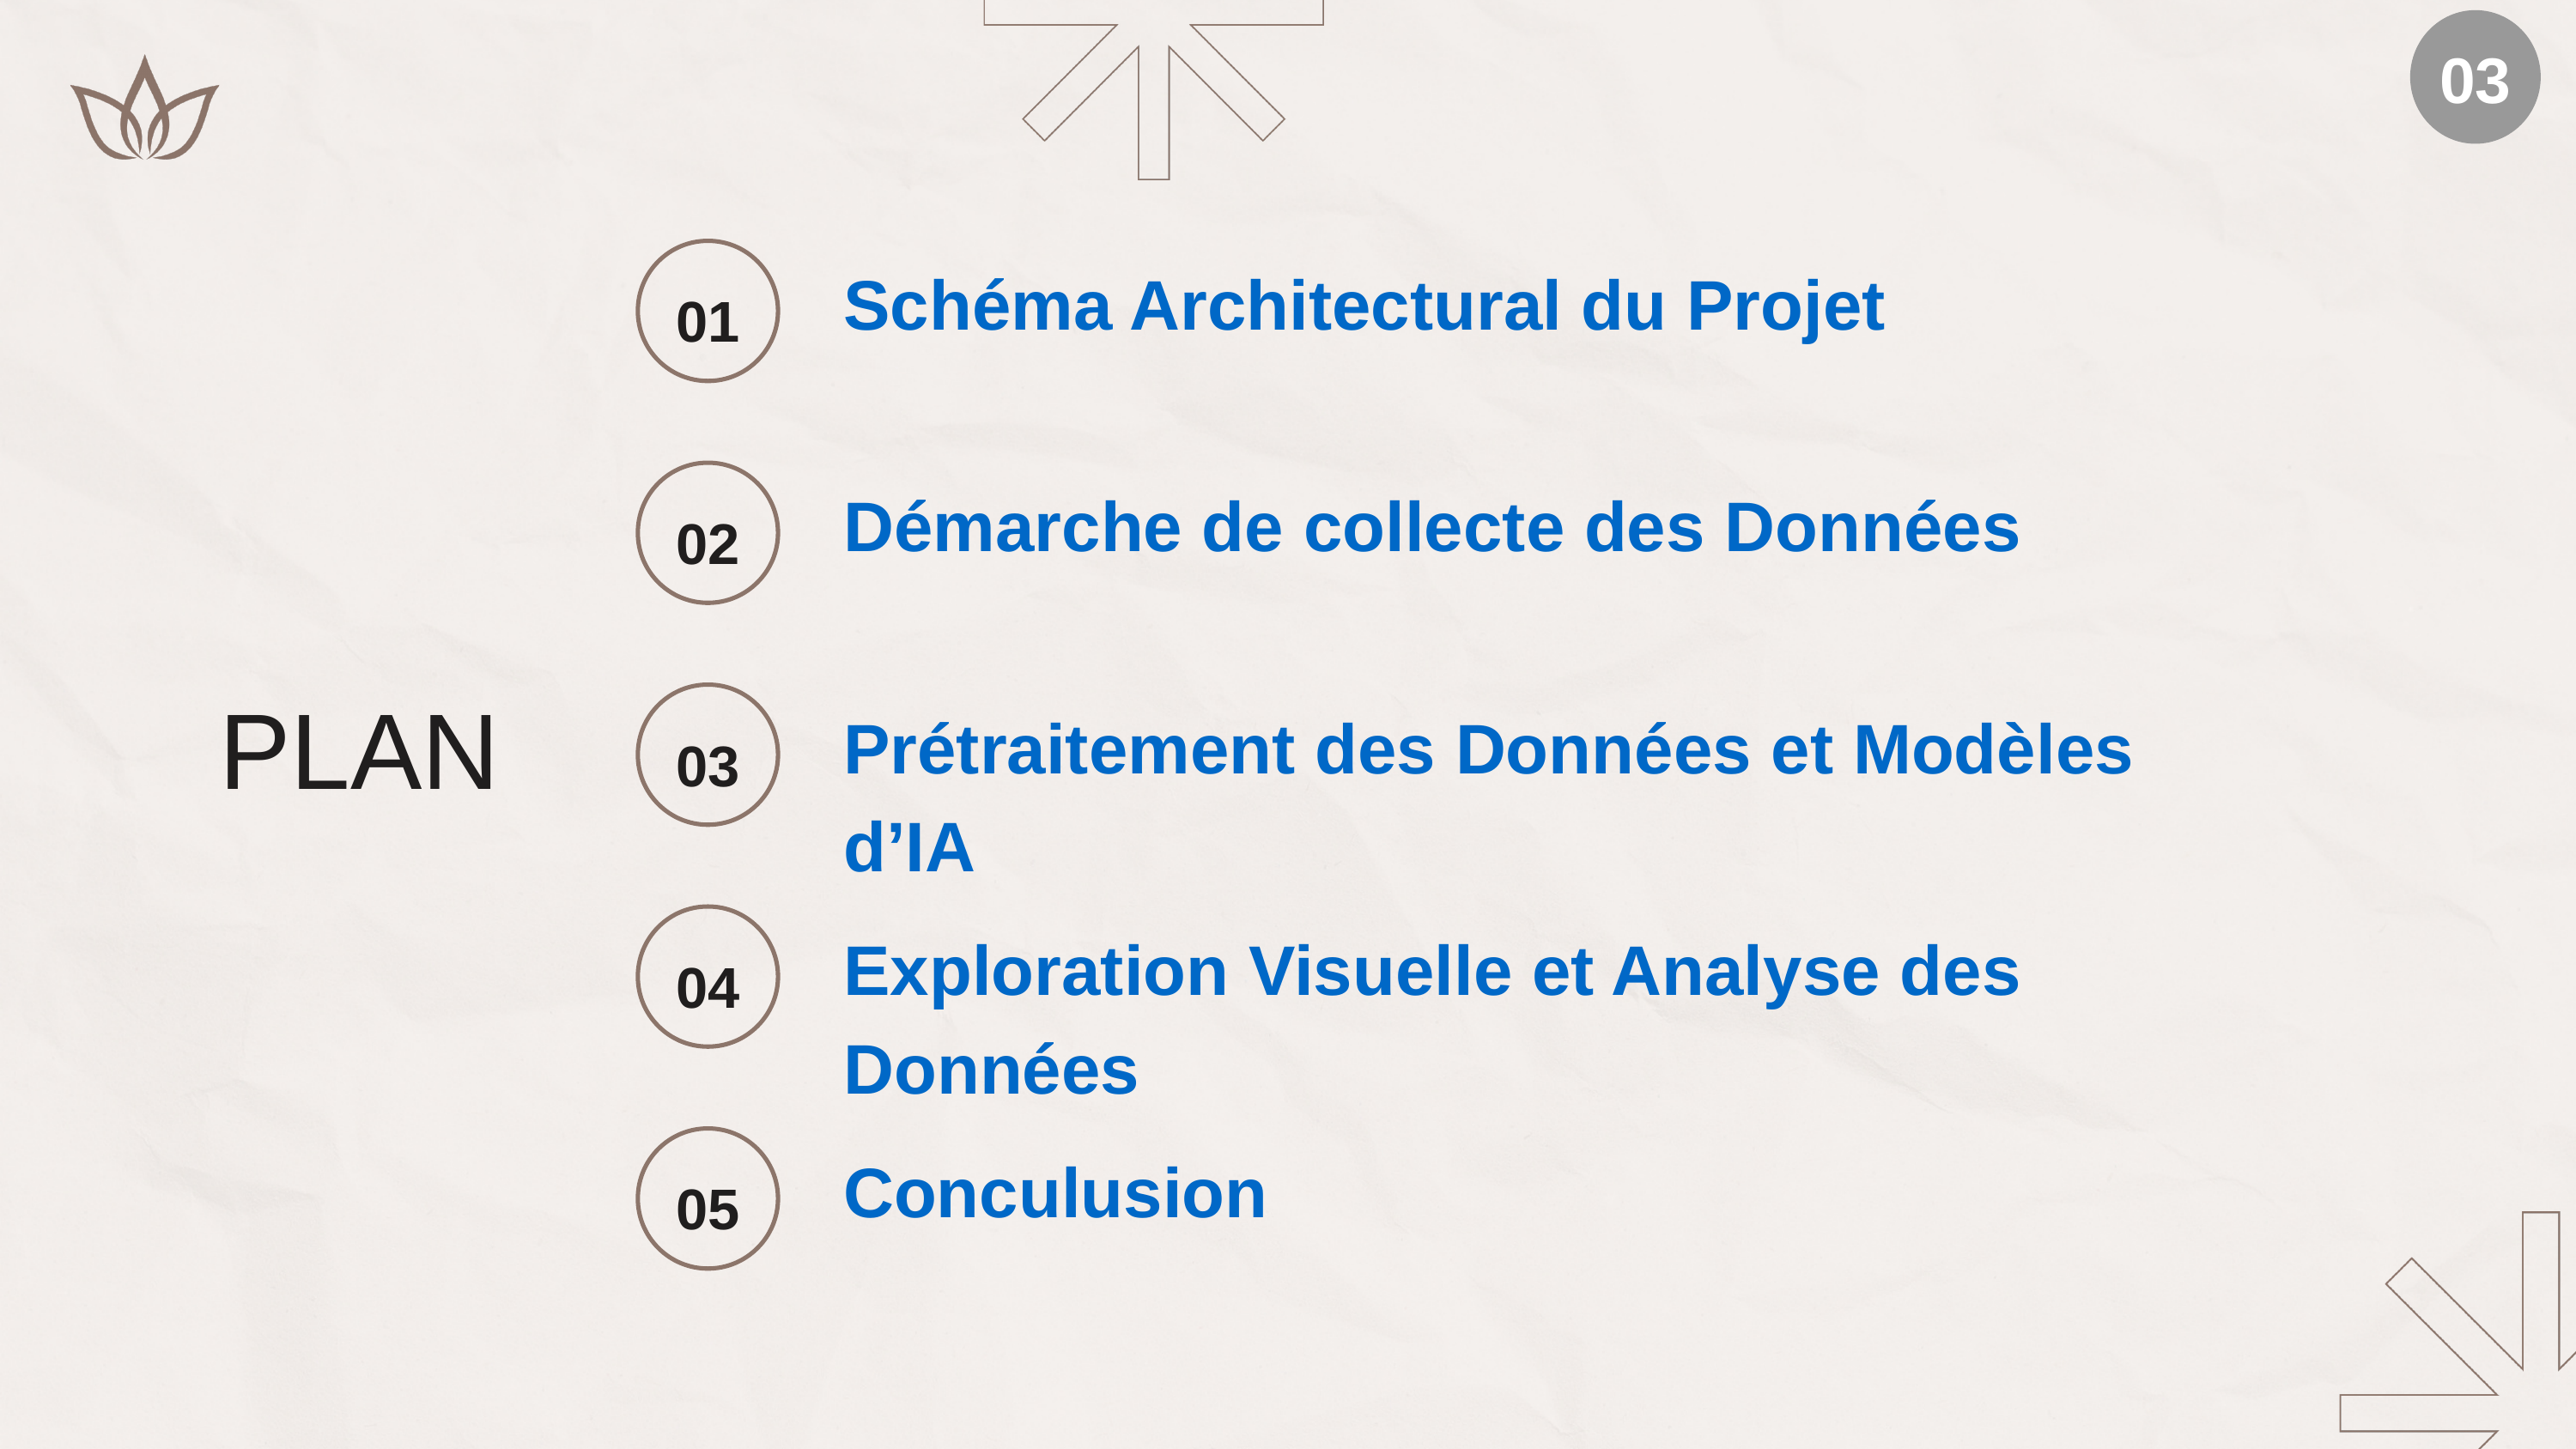

03

Schéma Architectural du Projet
01

Démarche de collecte des Données
02

Prétraitement des Données et Modèles d’IA
03
PLAN

Exploration Visuelle et Analyse des Données
04

Conculusion
05